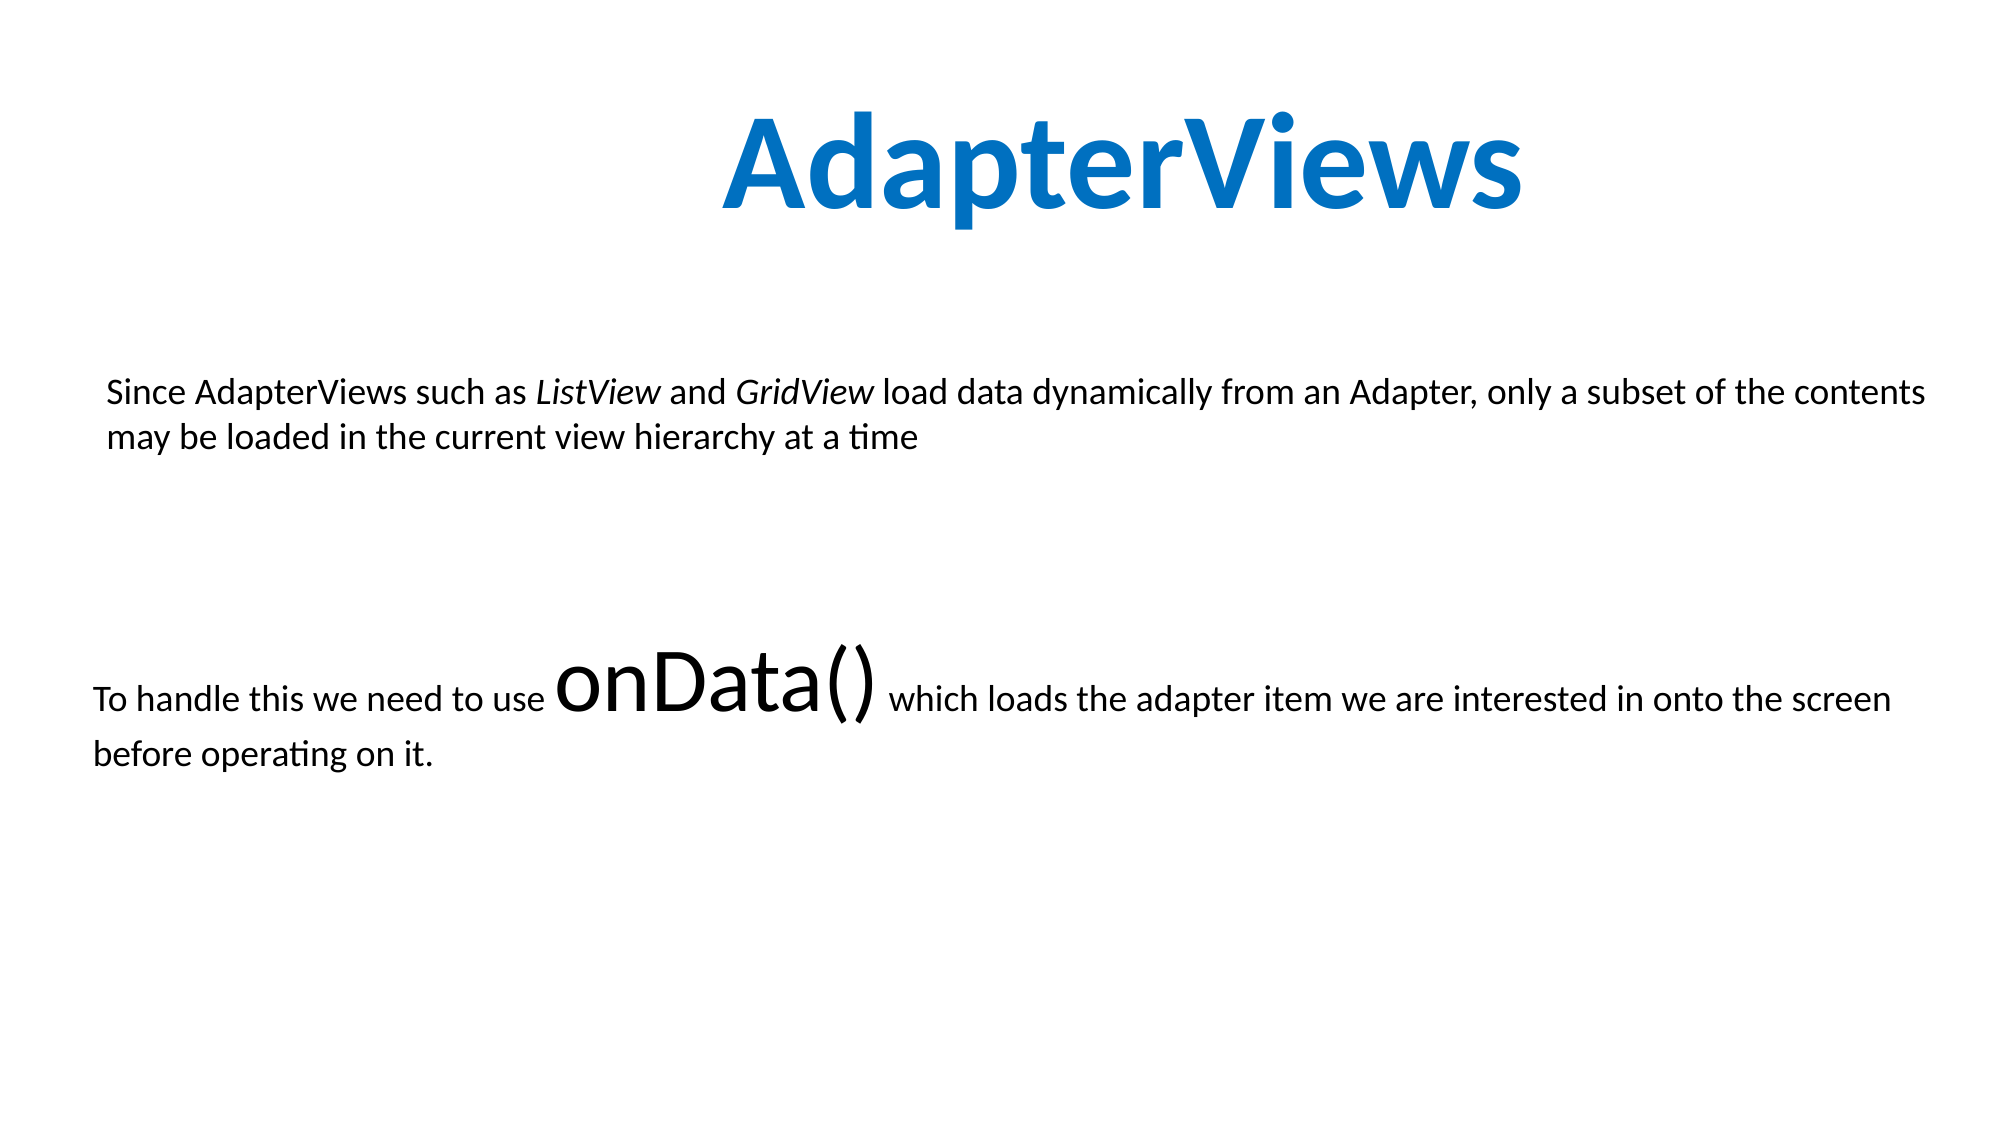

AdapterViews
Since AdapterViews such as ListView and GridView load data dynamically from an Adapter, only a subset of the contents may be loaded in the current view hierarchy at a time
To handle this we need to use onData() which loads the adapter item we are interested in onto the screen before operating on it.